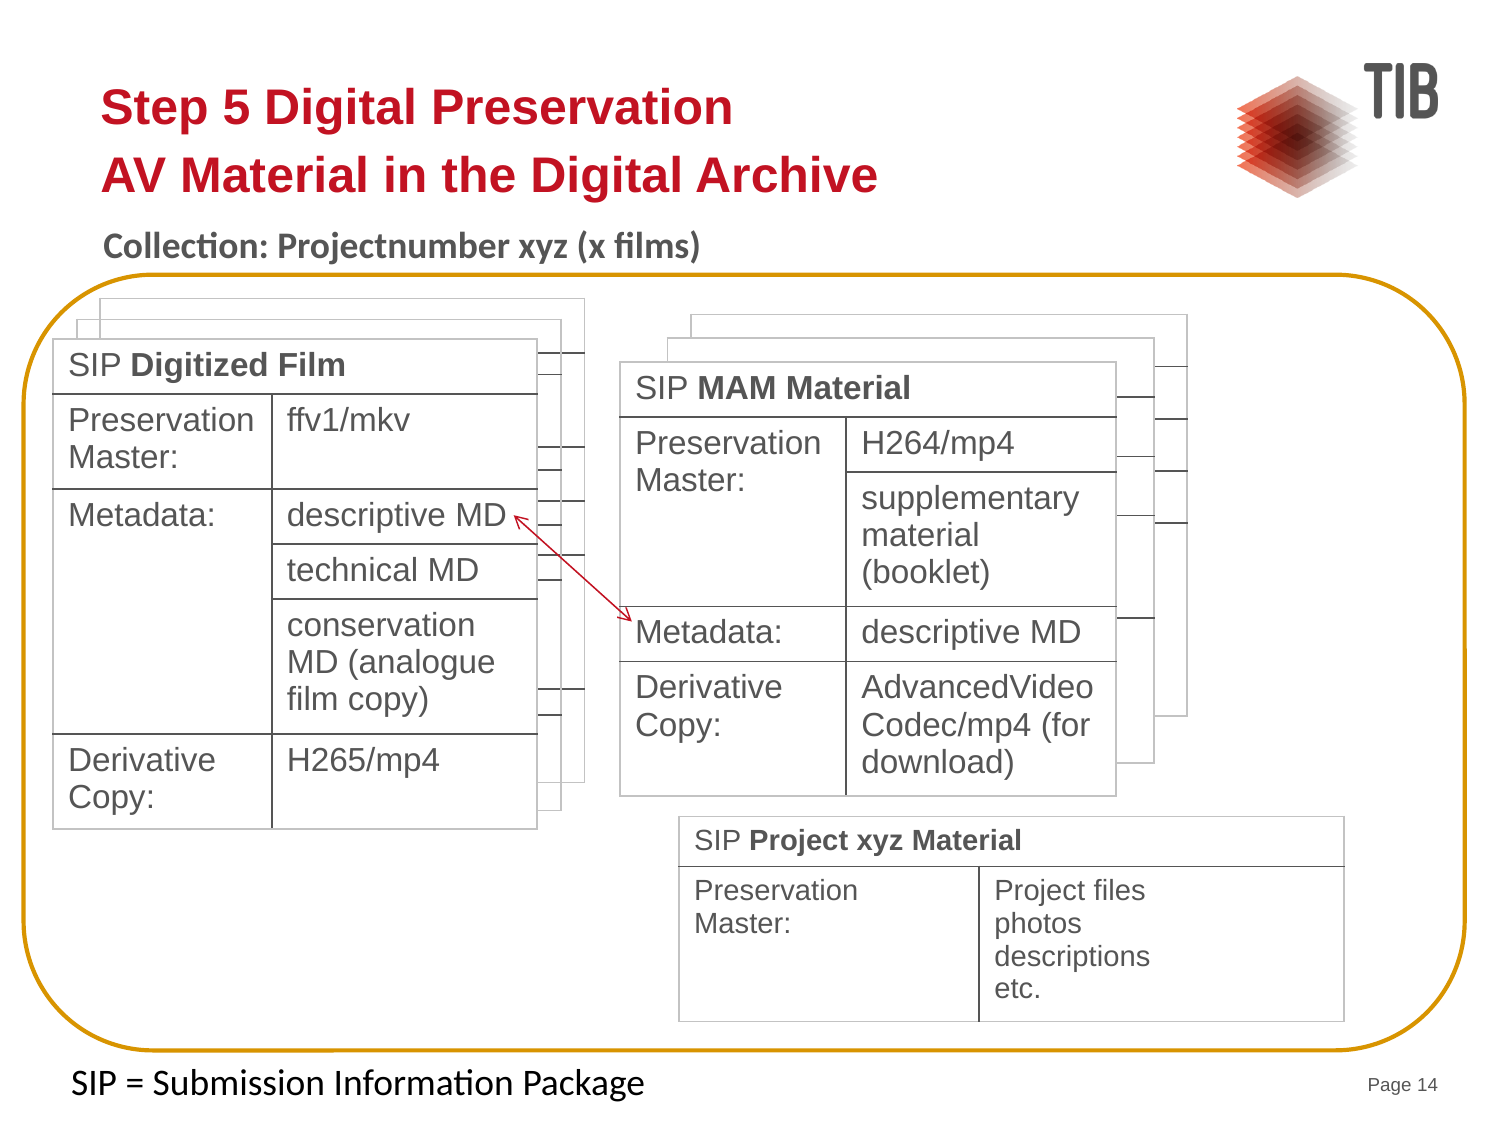

# Step 5 Digital Preservation
AV Material in the Digital Archive
Collection: Projectnumber xyz (x films)

|  |  |
| --- | --- |
| Preservation Master: | ffv1/mkv |
| Metadata: |  |
|  |  |
|  |  |
| Derivative Copy: | H265/mp4 |
|  |  |
| --- | --- |
|  |  |
|  |  |
| Metadata: |  |
| Derivative Copy: |  |
|  |  |
| --- | --- |
| Preservation Master: | ffv1/mkv |
| Metadata: | descri |
|  |  |
|  | conservation MD (analogue film copy) |
| Derivative Copy: | H265/mp4 |
|  |  |
| --- | --- |
| Preservation Master: |  |
|  |  |
| Metadata: |  |
| Derivative Copy: |  |
| SIP Digitized Film |  |
| --- | --- |
| Preservation Master: | ffv1/mkv |
| Metadata: | descriptive MD |
|  | technical MD |
|  | conservation MD (analogue film copy) |
| Derivative Copy: | H265/mp4 |
| SIP MAM Material |  |
| --- | --- |
| Preservation Master: | H264/mp4 |
|  | supplementary material (booklet) |
| Metadata: | descriptive MD |
| Derivative Copy: | AdvancedVideo Codec/mp4 (for download) |
| SIP Project xyz Material |  |
| --- | --- |
| Preservation Master: | Project files photos descriptions etc. |
SIP = Submission Information Package